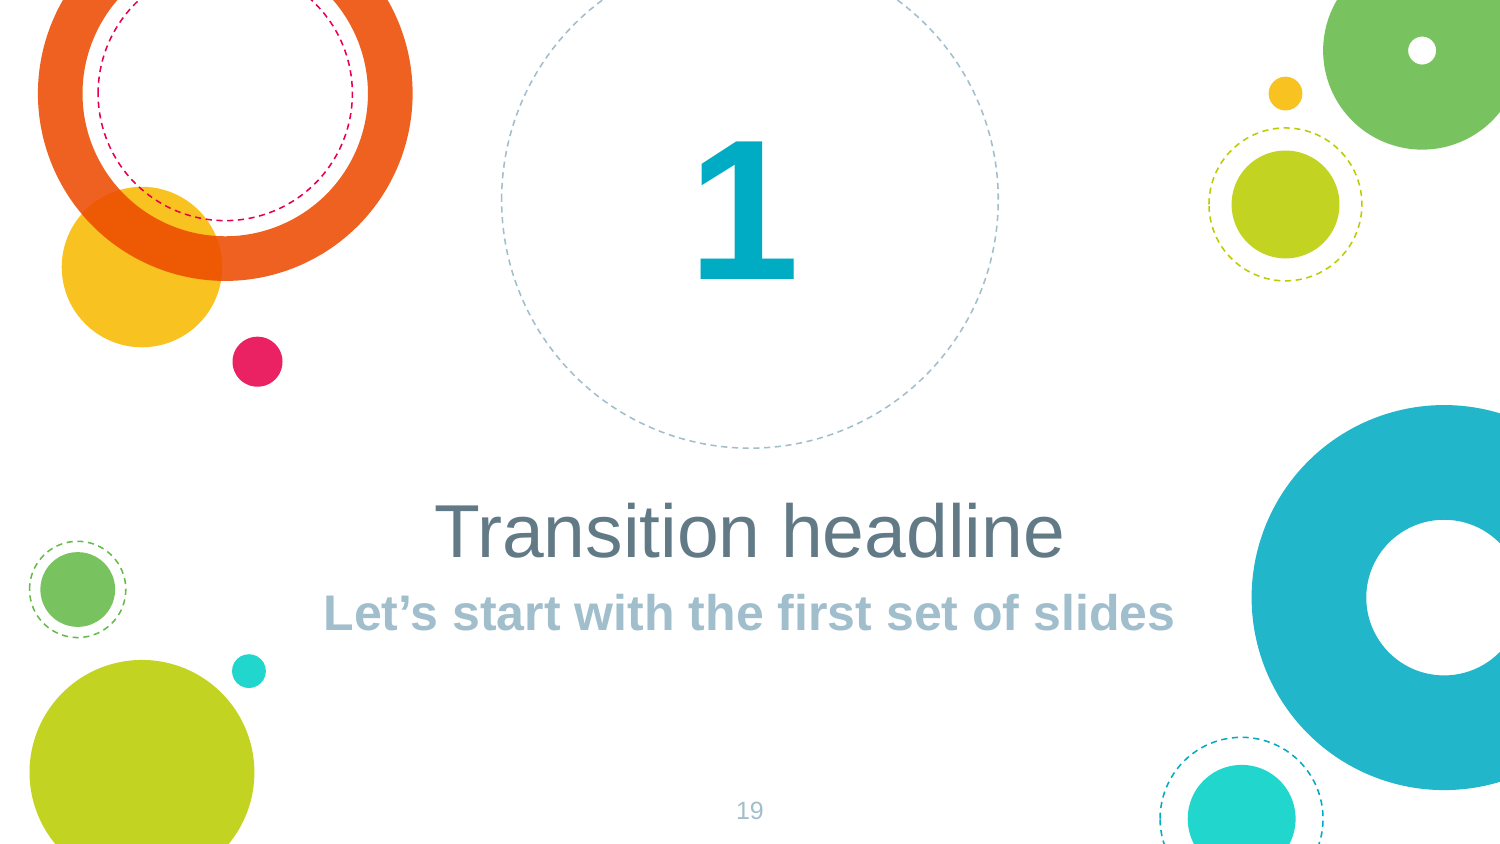

1
# Transition headline
Let’s start with the first set of slides
19